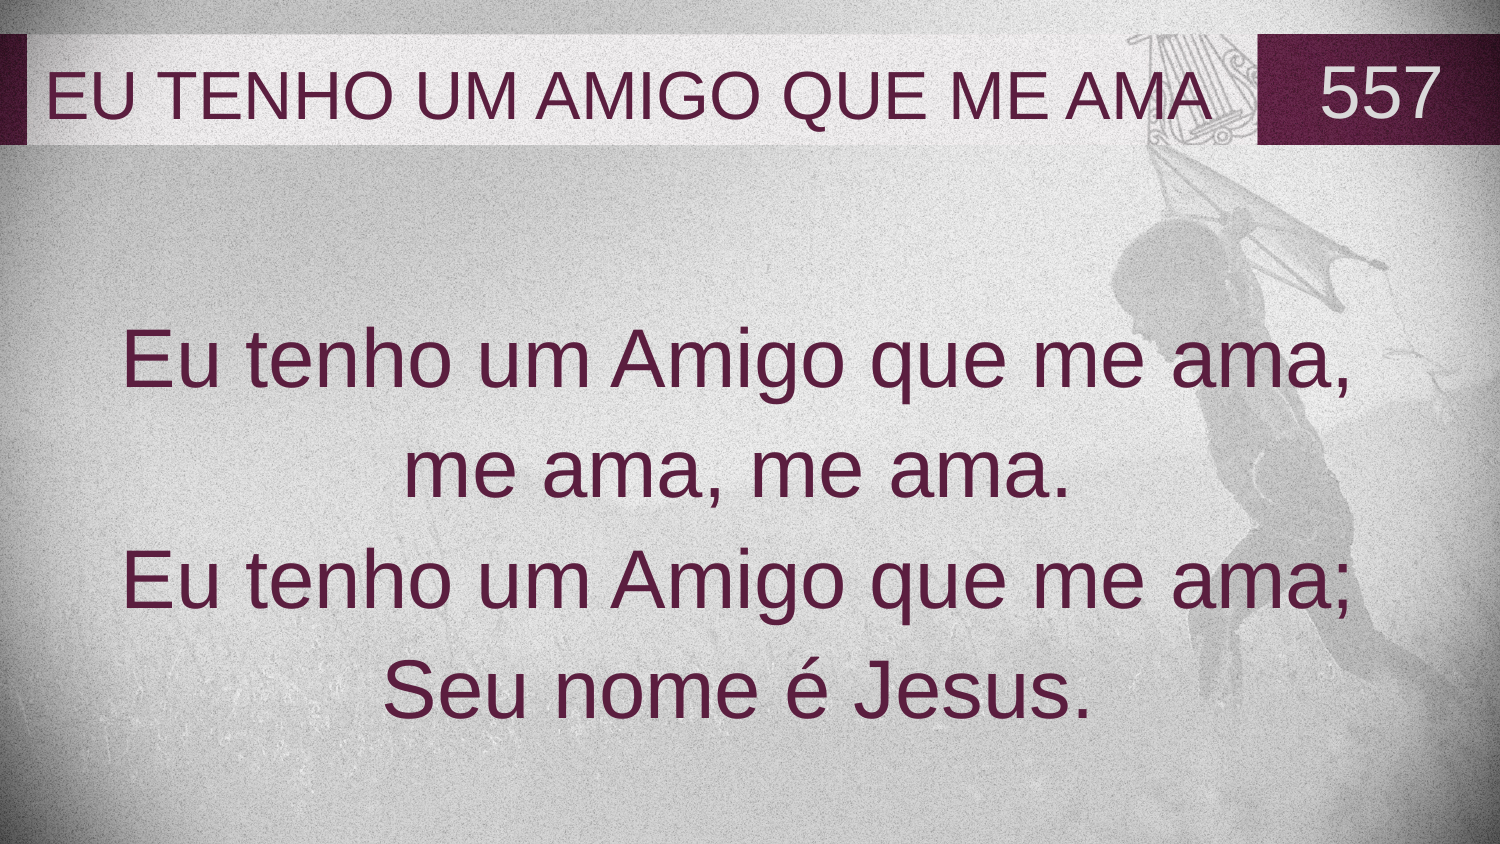

# EU TENHO UM AMIGO QUE ME AMA
557
Eu tenho um Amigo que me ama,
me ama, me ama.
Eu tenho um Amigo que me ama;
Seu nome é Jesus.